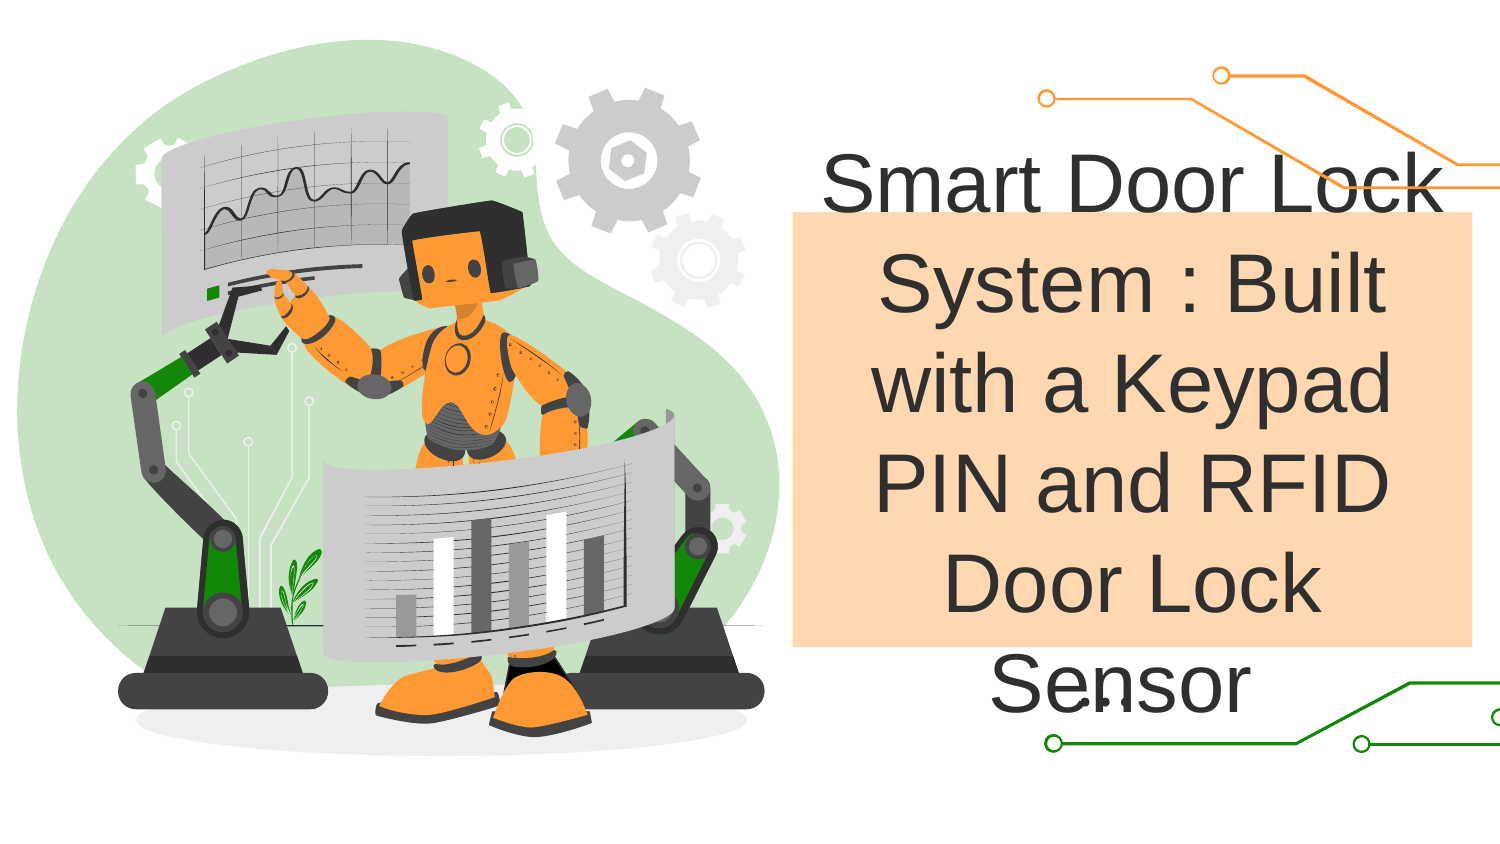

# Smart Door Lock System : Built with a Keypad PIN and RFID Door Lock Sensor